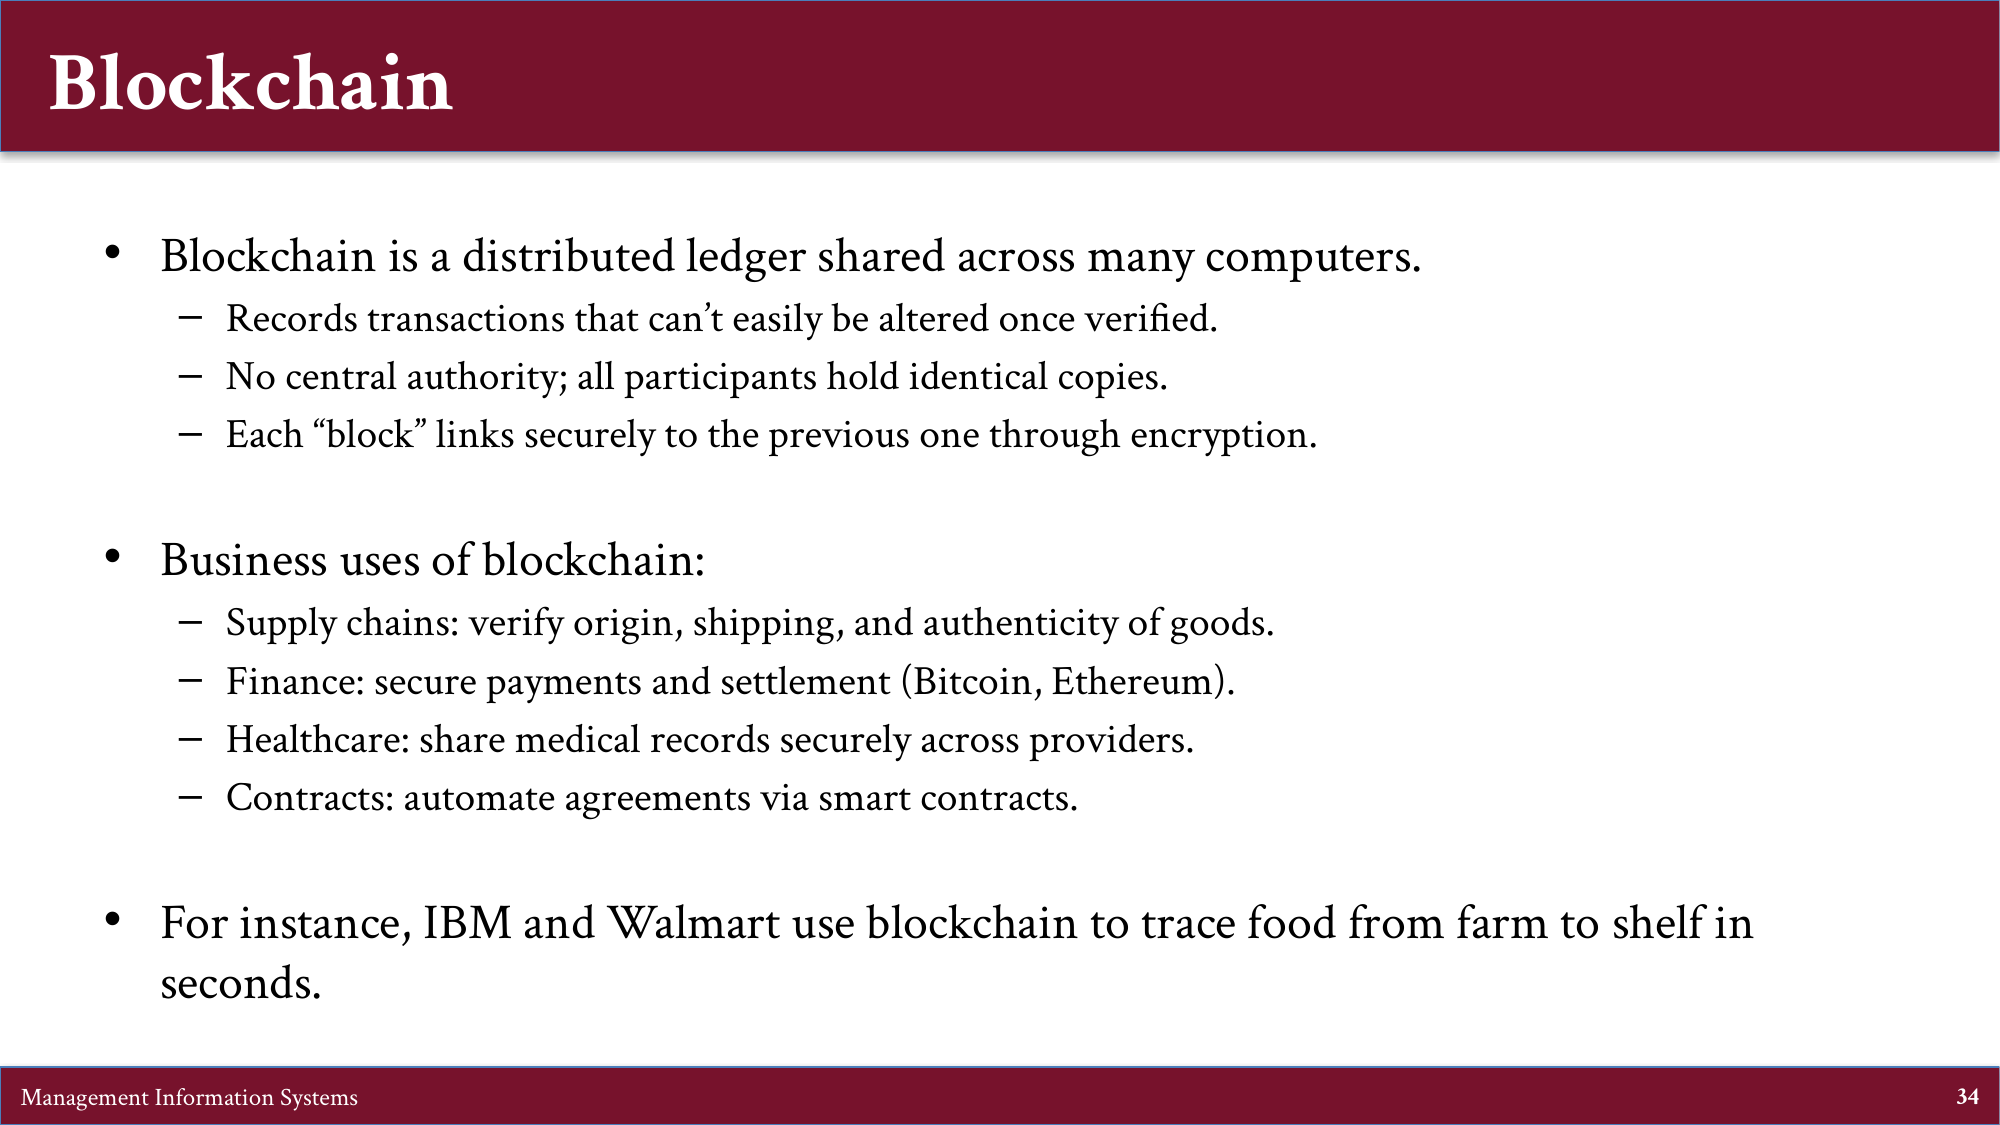

# Blockchain
Blockchain is a distributed ledger shared across many computers.
Records transactions that can’t easily be altered once verified.
No central authority; all participants hold identical copies.
Each “block” links securely to the previous one through encryption.

Business uses of blockchain:
Supply chains: verify origin, shipping, and authenticity of goods.
Finance: secure payments and settlement (Bitcoin, Ethereum).
Healthcare: share medical records securely across providers.
Contracts: automate agreements via smart contracts.

For instance, IBM and Walmart use blockchain to trace food from farm to shelf in seconds.

 Management Information Systems
34